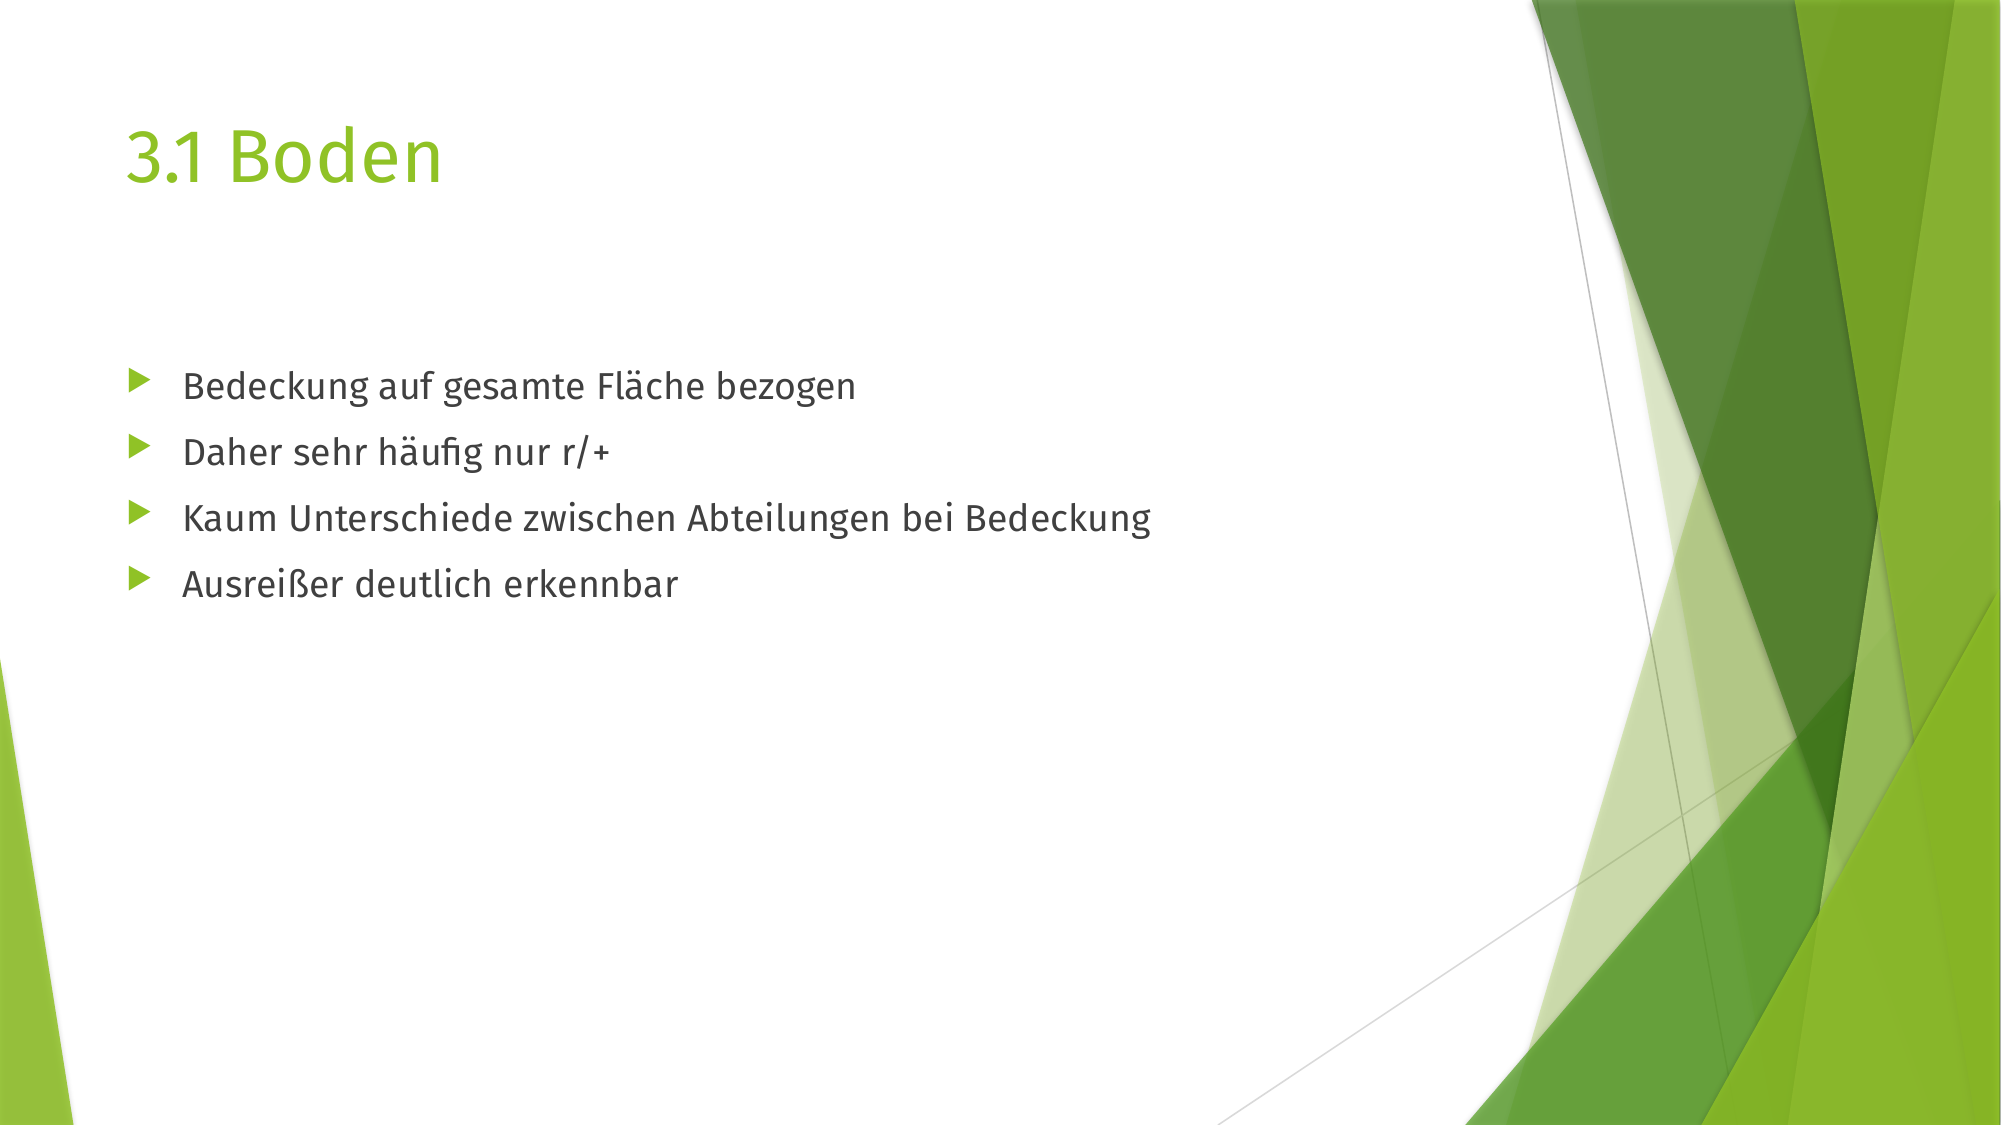

# 3.1 Boden
Bedeckung auf gesamte Fläche bezogen
Daher sehr häufig nur r/+
Kaum Unterschiede zwischen Abteilungen bei Bedeckung
Ausreißer deutlich erkennbar